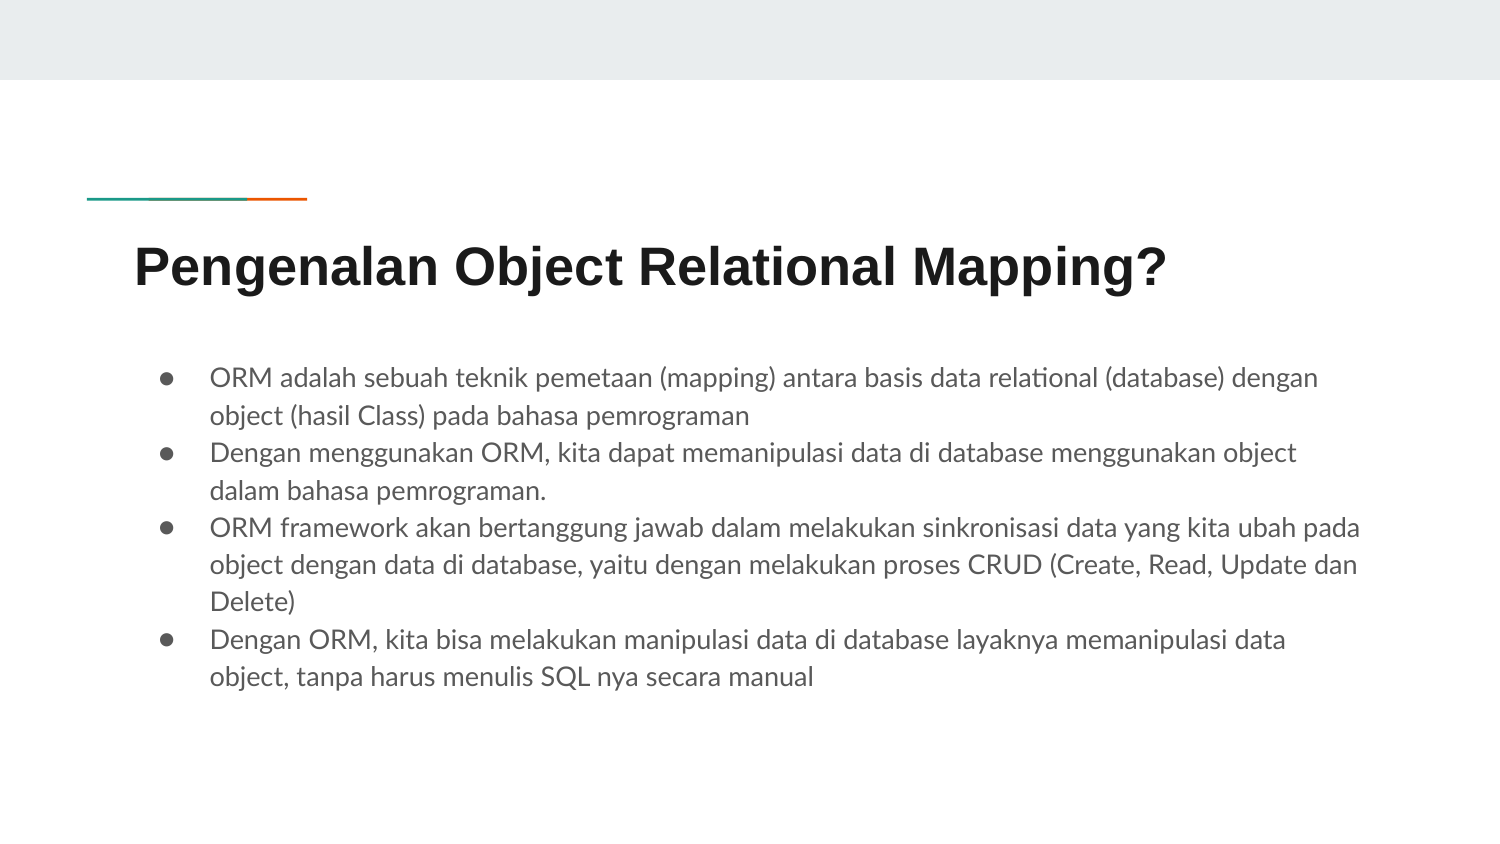

# Pengenalan Object Relational Mapping?
ORM adalah sebuah teknik pemetaan (mapping) antara basis data relational (database) dengan object (hasil Class) pada bahasa pemrograman
Dengan menggunakan ORM, kita dapat memanipulasi data di database menggunakan object dalam bahasa pemrograman.
ORM framework akan bertanggung jawab dalam melakukan sinkronisasi data yang kita ubah pada object dengan data di database, yaitu dengan melakukan proses CRUD (Create, Read, Update dan Delete)
Dengan ORM, kita bisa melakukan manipulasi data di database layaknya memanipulasi data object, tanpa harus menulis SQL nya secara manual